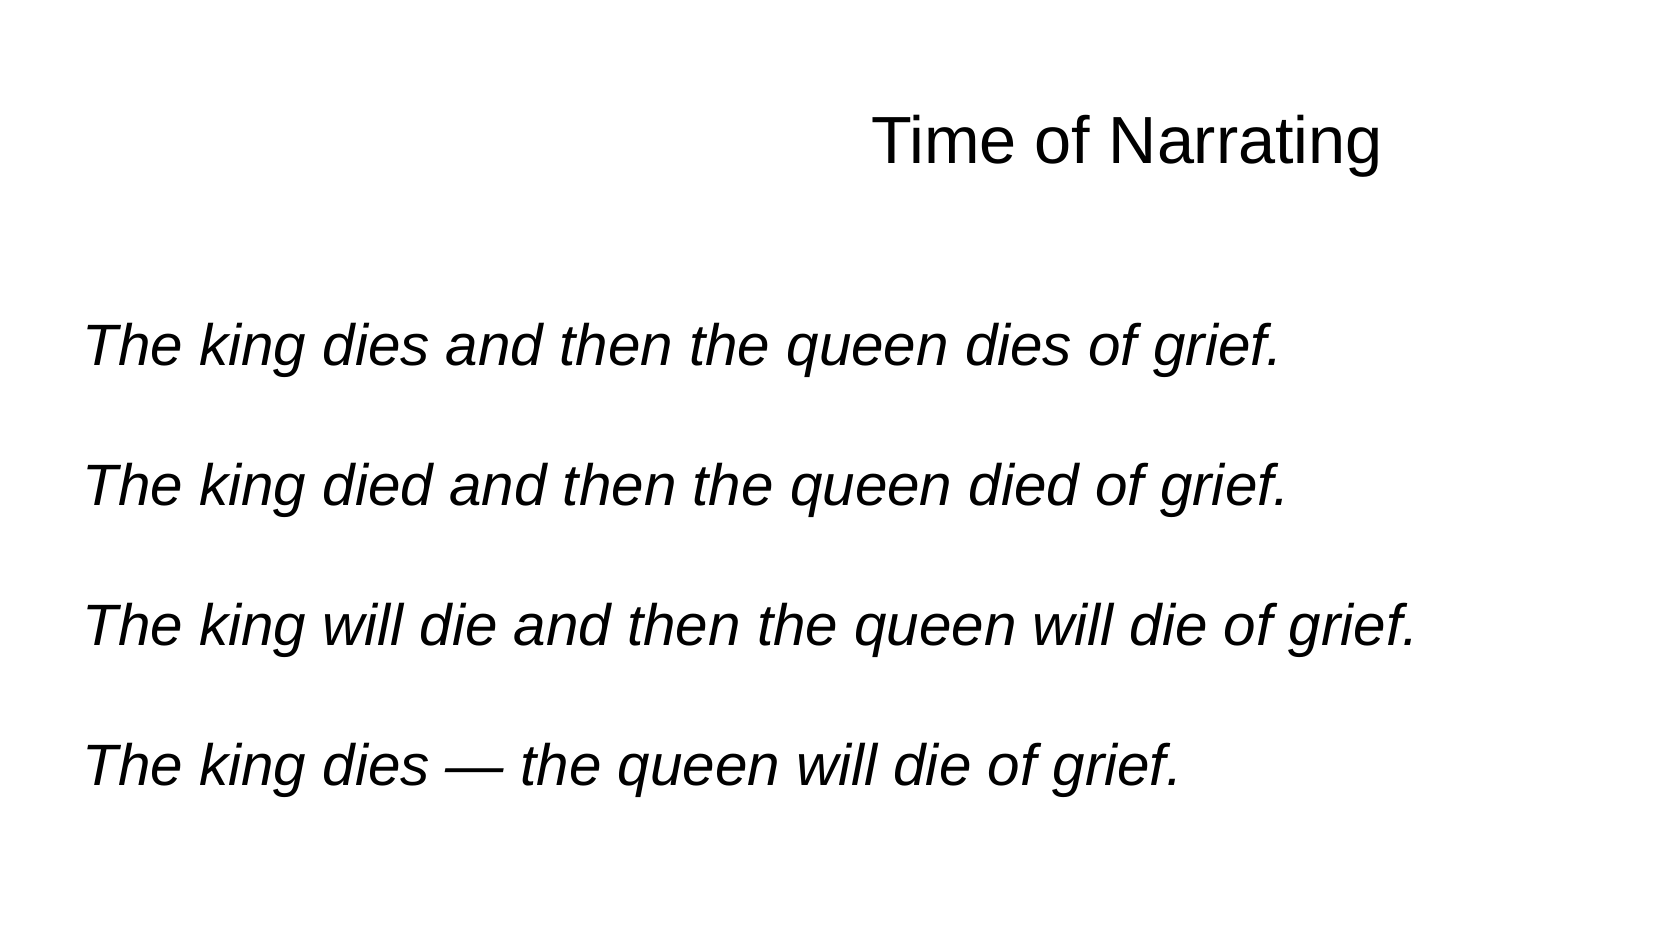

Time of Narrating
The king dies and then the queen dies of grief.

The king died and then the queen died of grief.

The king will die and then the queen will die of grief.

The king dies — the queen will die of grief.